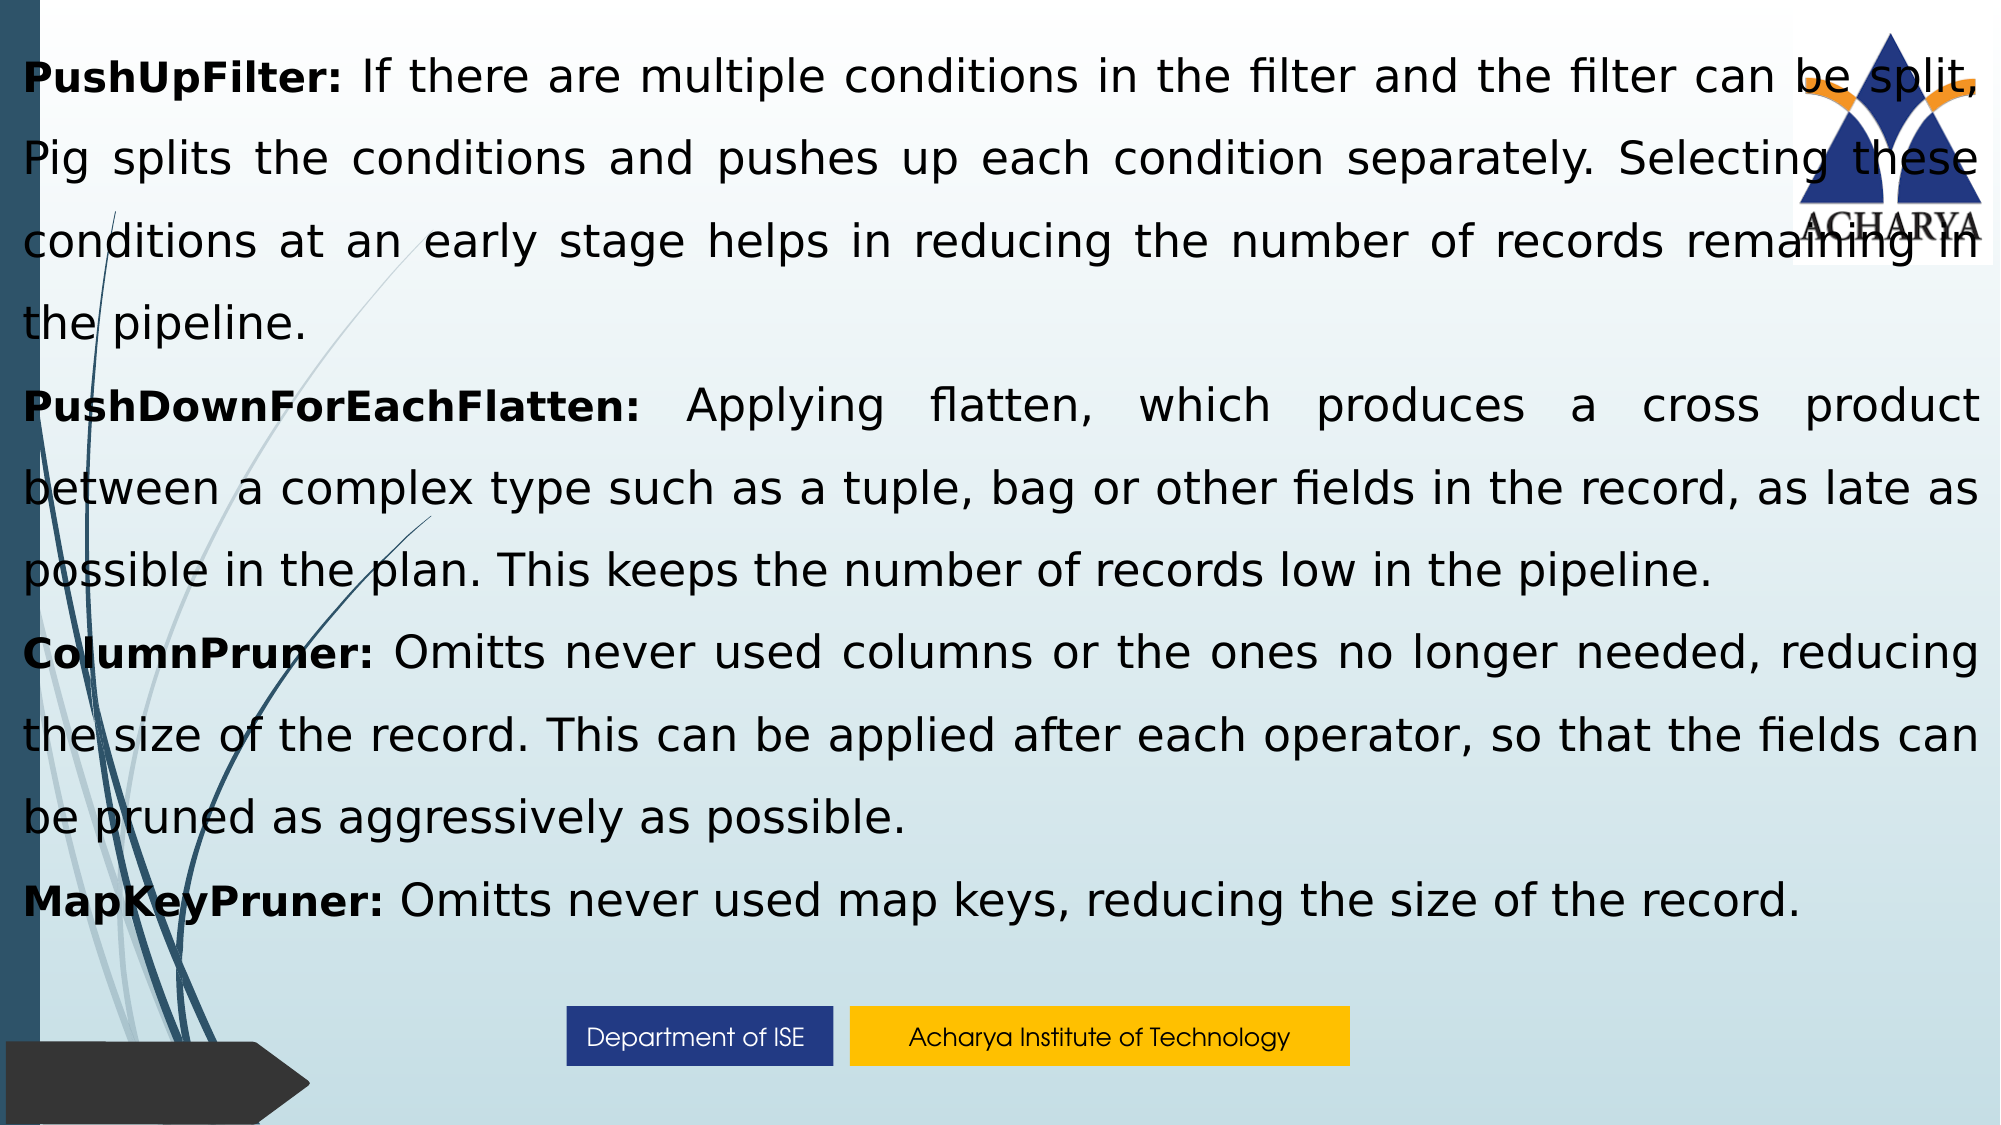

PushUpFilter: If there are multiple conditions in the filter and the filter can be split, Pig splits the conditions and pushes up each condition separately. Selecting these conditions at an early stage helps in reducing the number of records remaining in the pipeline.
PushDownForEachFlatten: Applying flatten, which produces a cross product between a complex type such as a tuple, bag or other fields in the record, as late as possible in the plan. This keeps the number of records low in the pipeline.
ColumnPruner: Omitts never used columns or the ones no longer needed, reducing the size of the record. This can be applied after each operator, so that the fields can be pruned as aggressively as possible.
MapKeyPruner: Omitts never used map keys, reducing the size of the record.